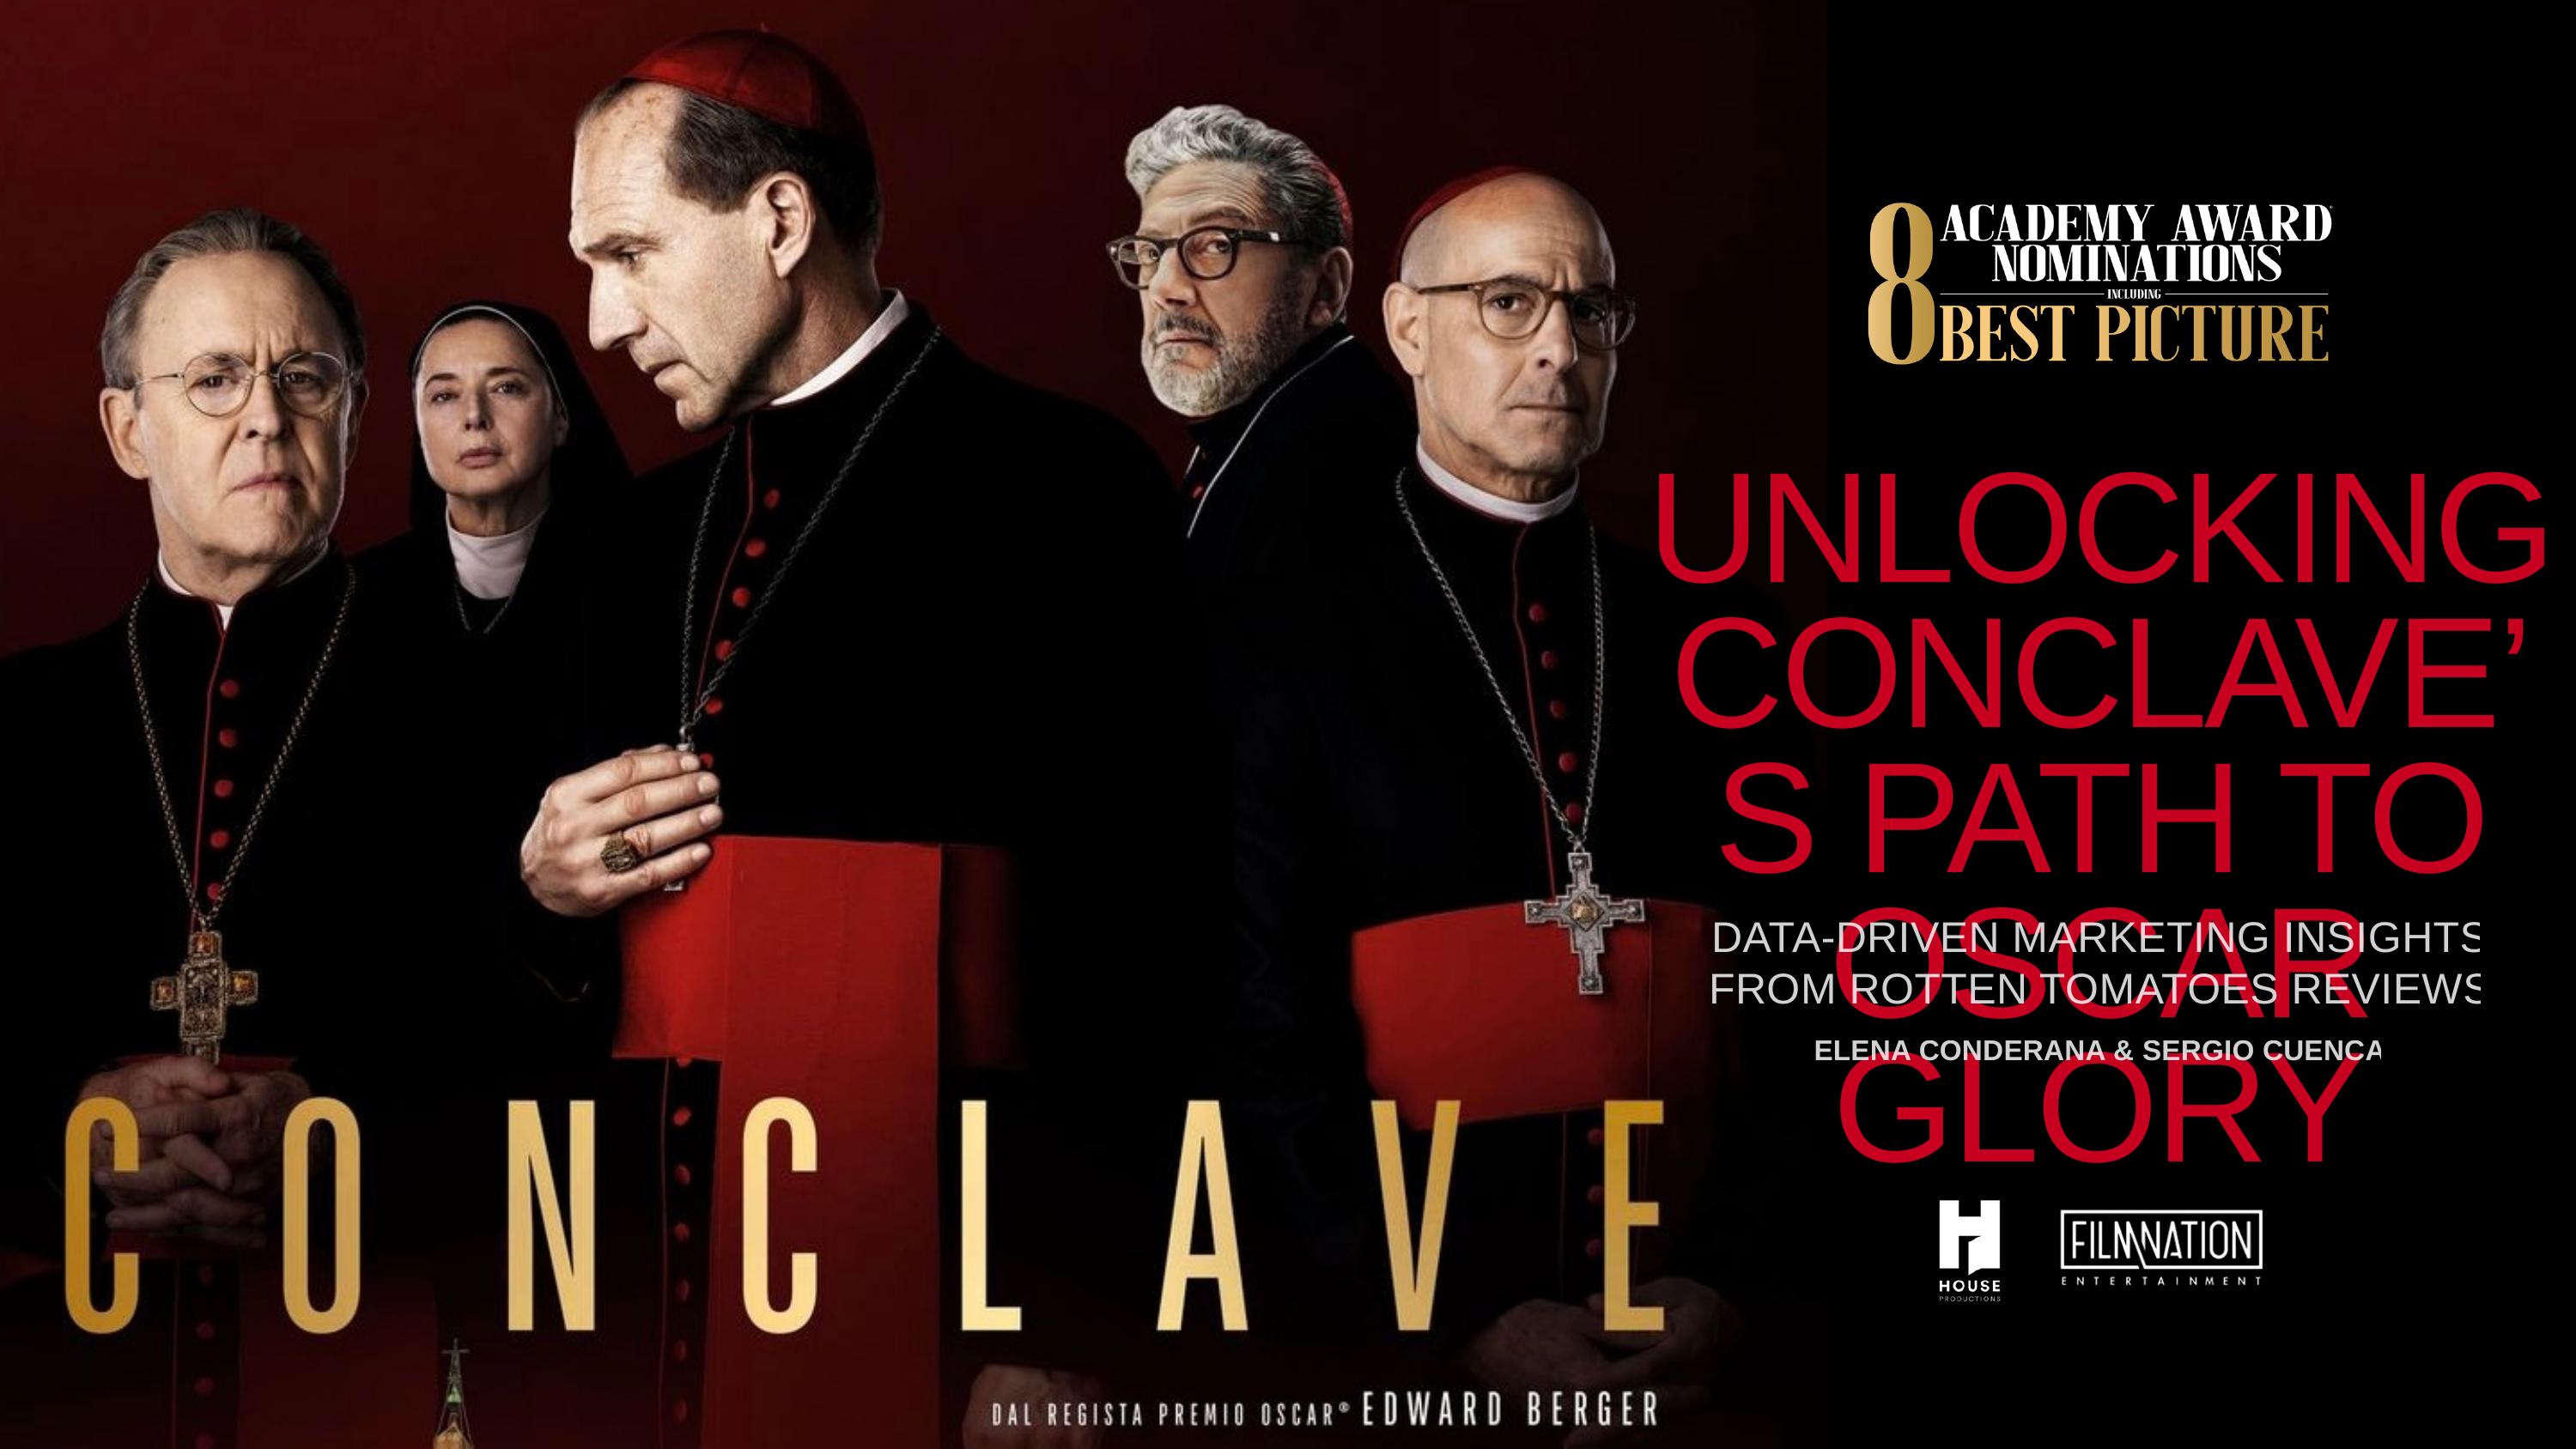

UNLOCKING CONCLAVE’S PATH TO OSCAR GLORY
DATA-DRIVEN MARKETING INSIGHTS FROM ROTTEN TOMATOES REVIEWS
ELENA CONDERANA & SERGIO CUENCA